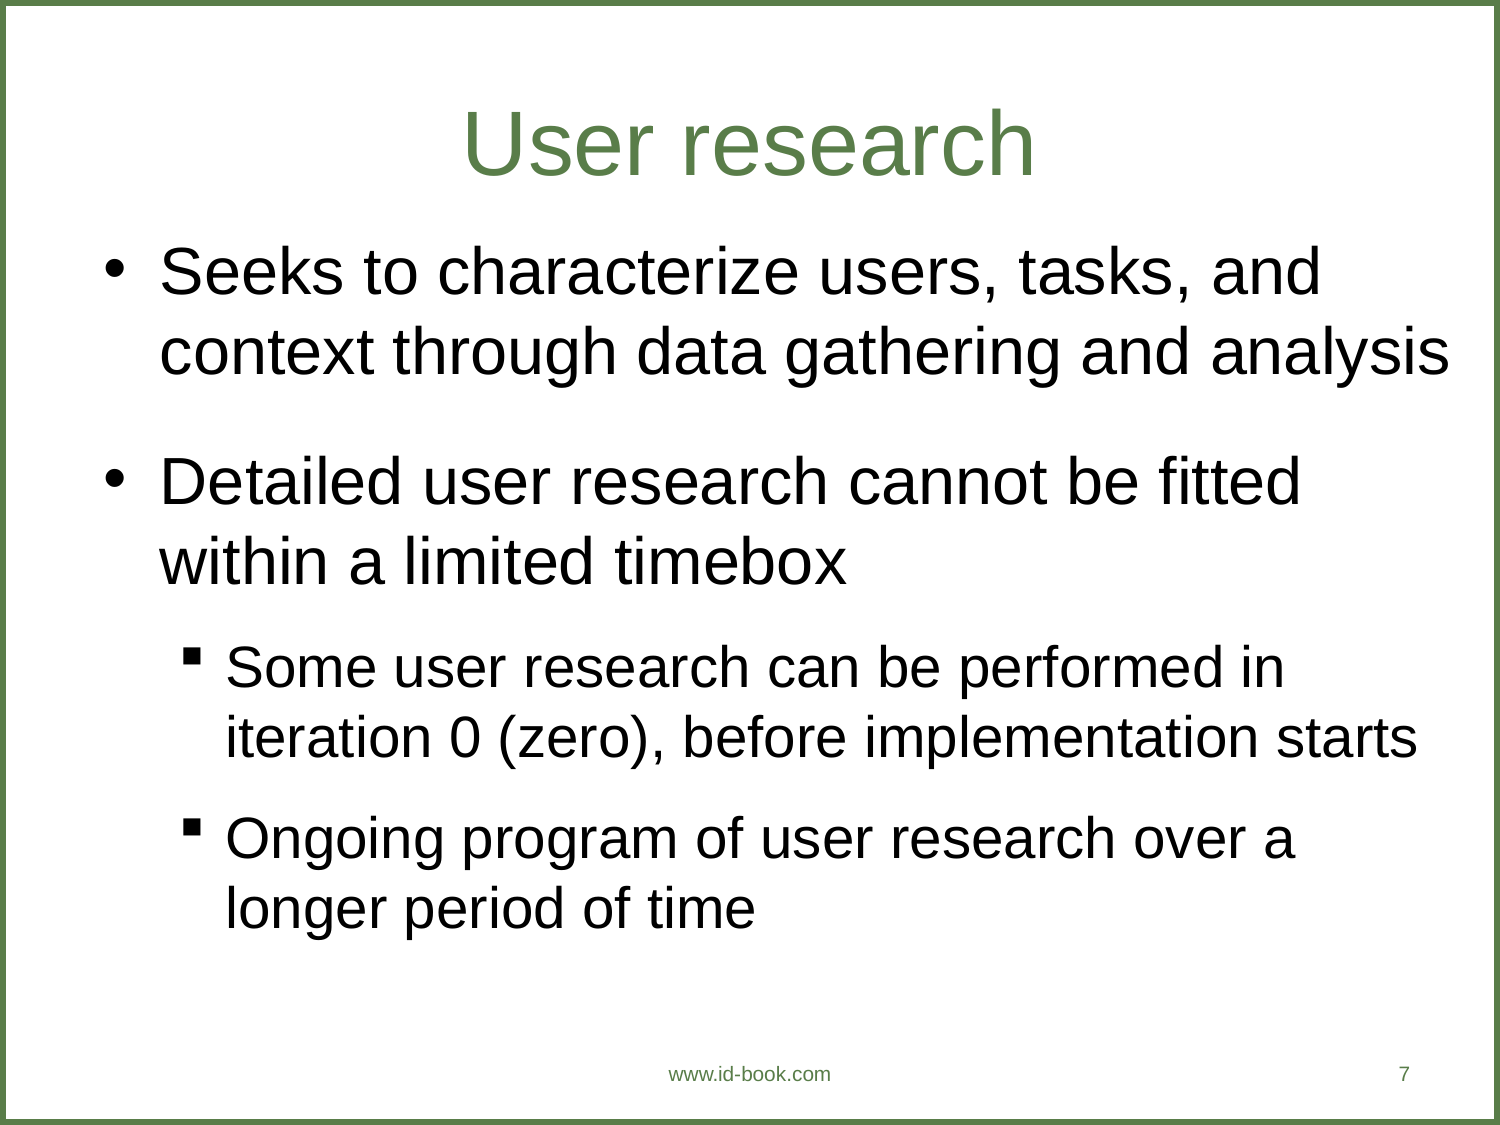

# User research
Seeks to characterize users, tasks, and context through data gathering and analysis
Detailed user research cannot be fitted within a limited timebox
Some user research can be performed in iteration 0 (zero), before implementation starts
Ongoing program of user research over a longer period of time
www.id-book.com
7